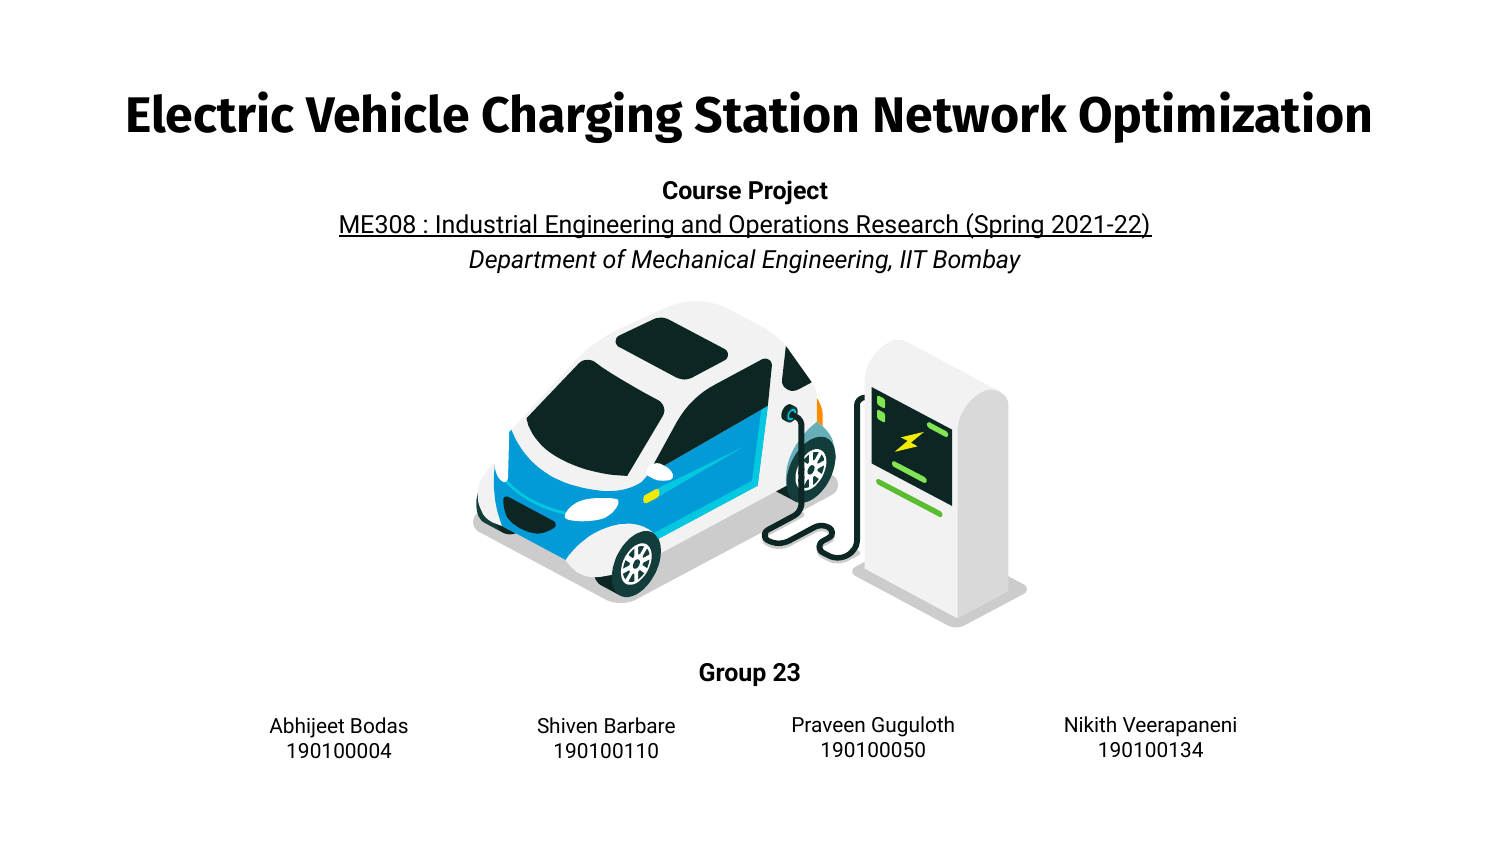

# Electric Vehicle Charging Station Network Optimization
Course Project
ME308 : Industrial Engineering and Operations Research (Spring 2021-22)
Department of Mechanical Engineering, IIT Bombay

Group 23
Nikith Veerapaneni
190100134
Praveen Guguloth
190100050
Abhijeet Bodas
190100004
Shiven Barbare
190100110